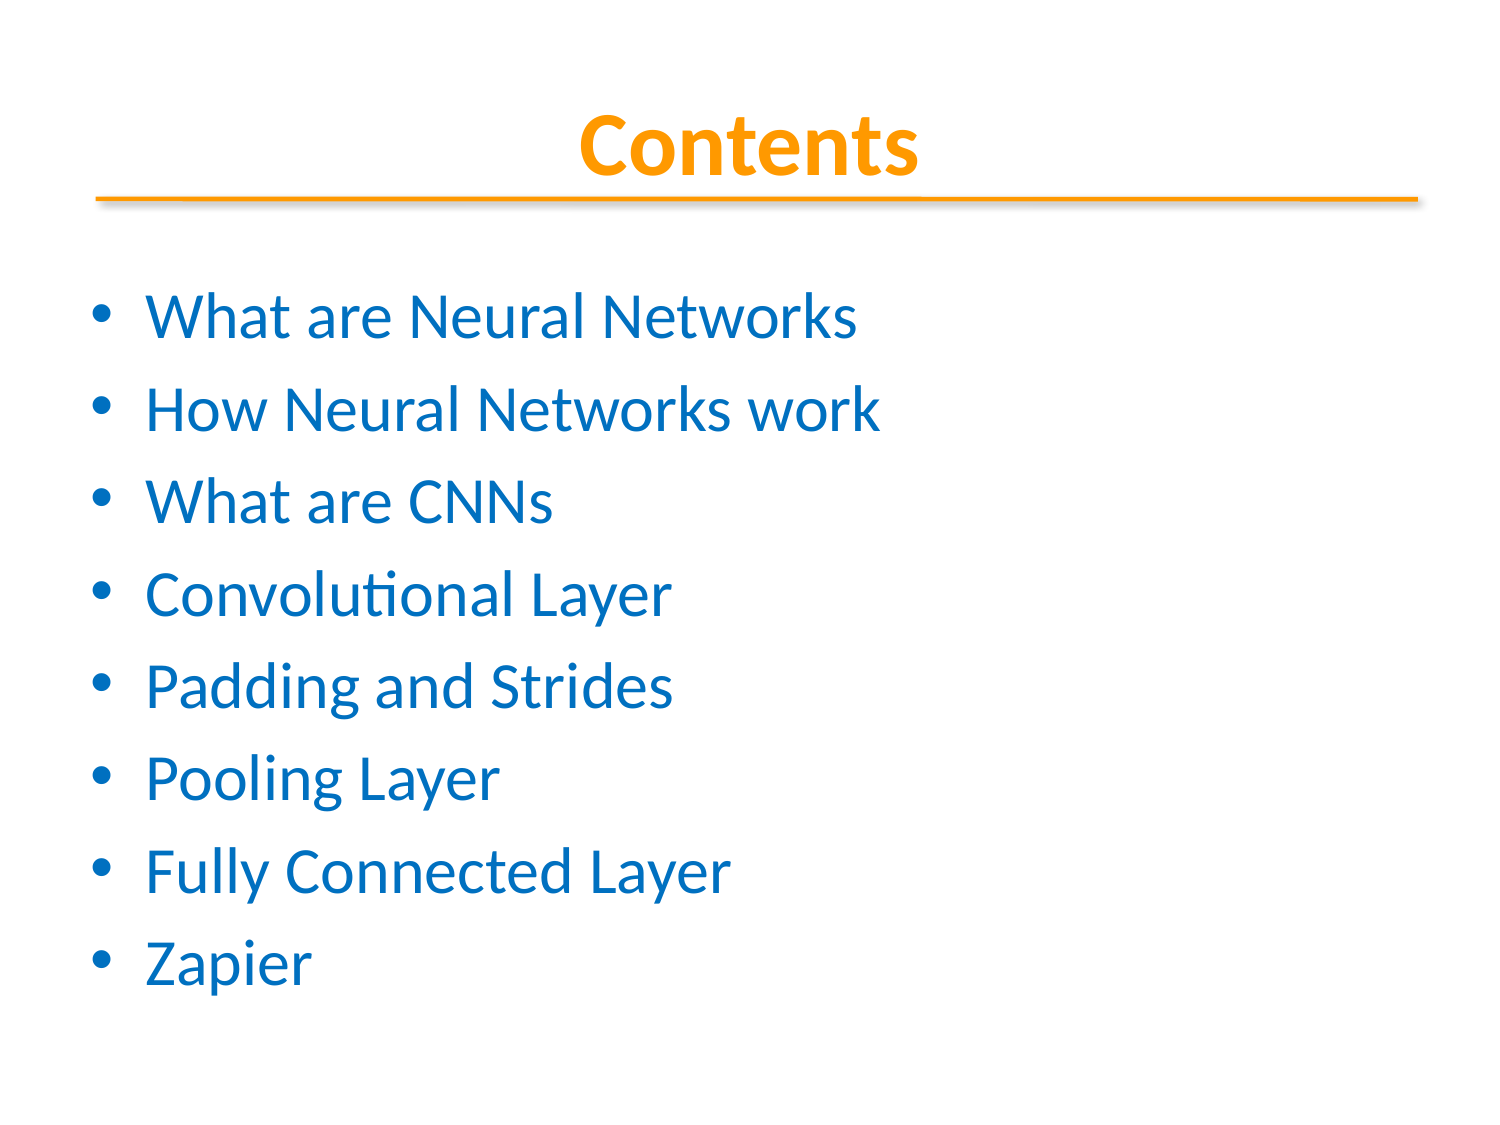

# Contents
What are Neural Networks
How Neural Networks work
What are CNNs
Convolutional Layer
Padding and Strides
Pooling Layer
Fully Connected Layer
Zapier